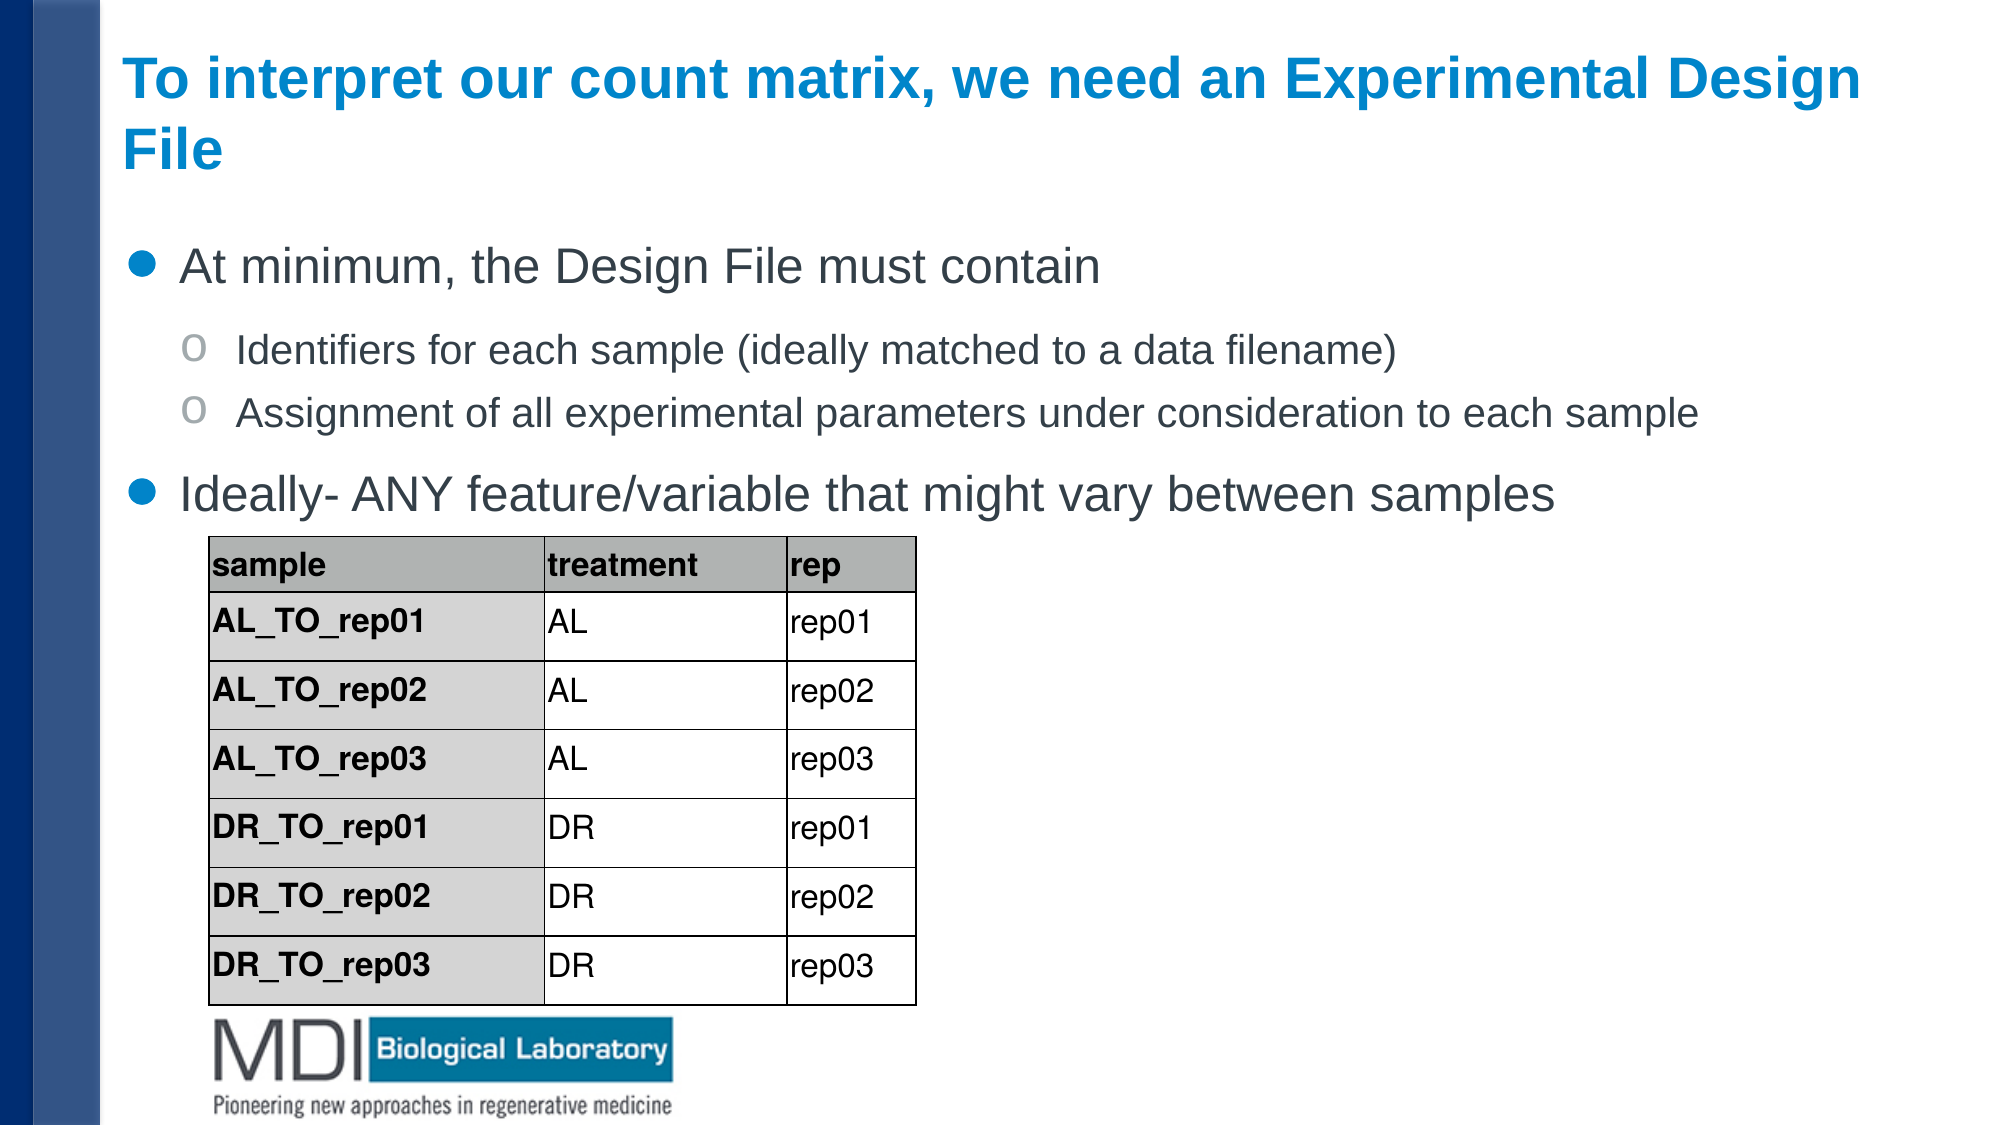

# To interpret our count matrix, we need an Experimental Design File
At minimum, the Design File must contain
Identifiers for each sample (ideally matched to a data filename)
Assignment of all experimental parameters under consideration to each sample
Ideally- ANY feature/variable that might vary between samples
| sample | treatment | rep |
| --- | --- | --- |
| AL\_TO\_rep01 | AL | rep01 |
| AL\_TO\_rep02 | AL | rep02 |
| AL\_TO\_rep03 | AL | rep03 |
| DR\_TO\_rep01 | DR | rep01 |
| DR\_TO\_rep02 | DR | rep02 |
| DR\_TO\_rep03 | DR | rep03 |